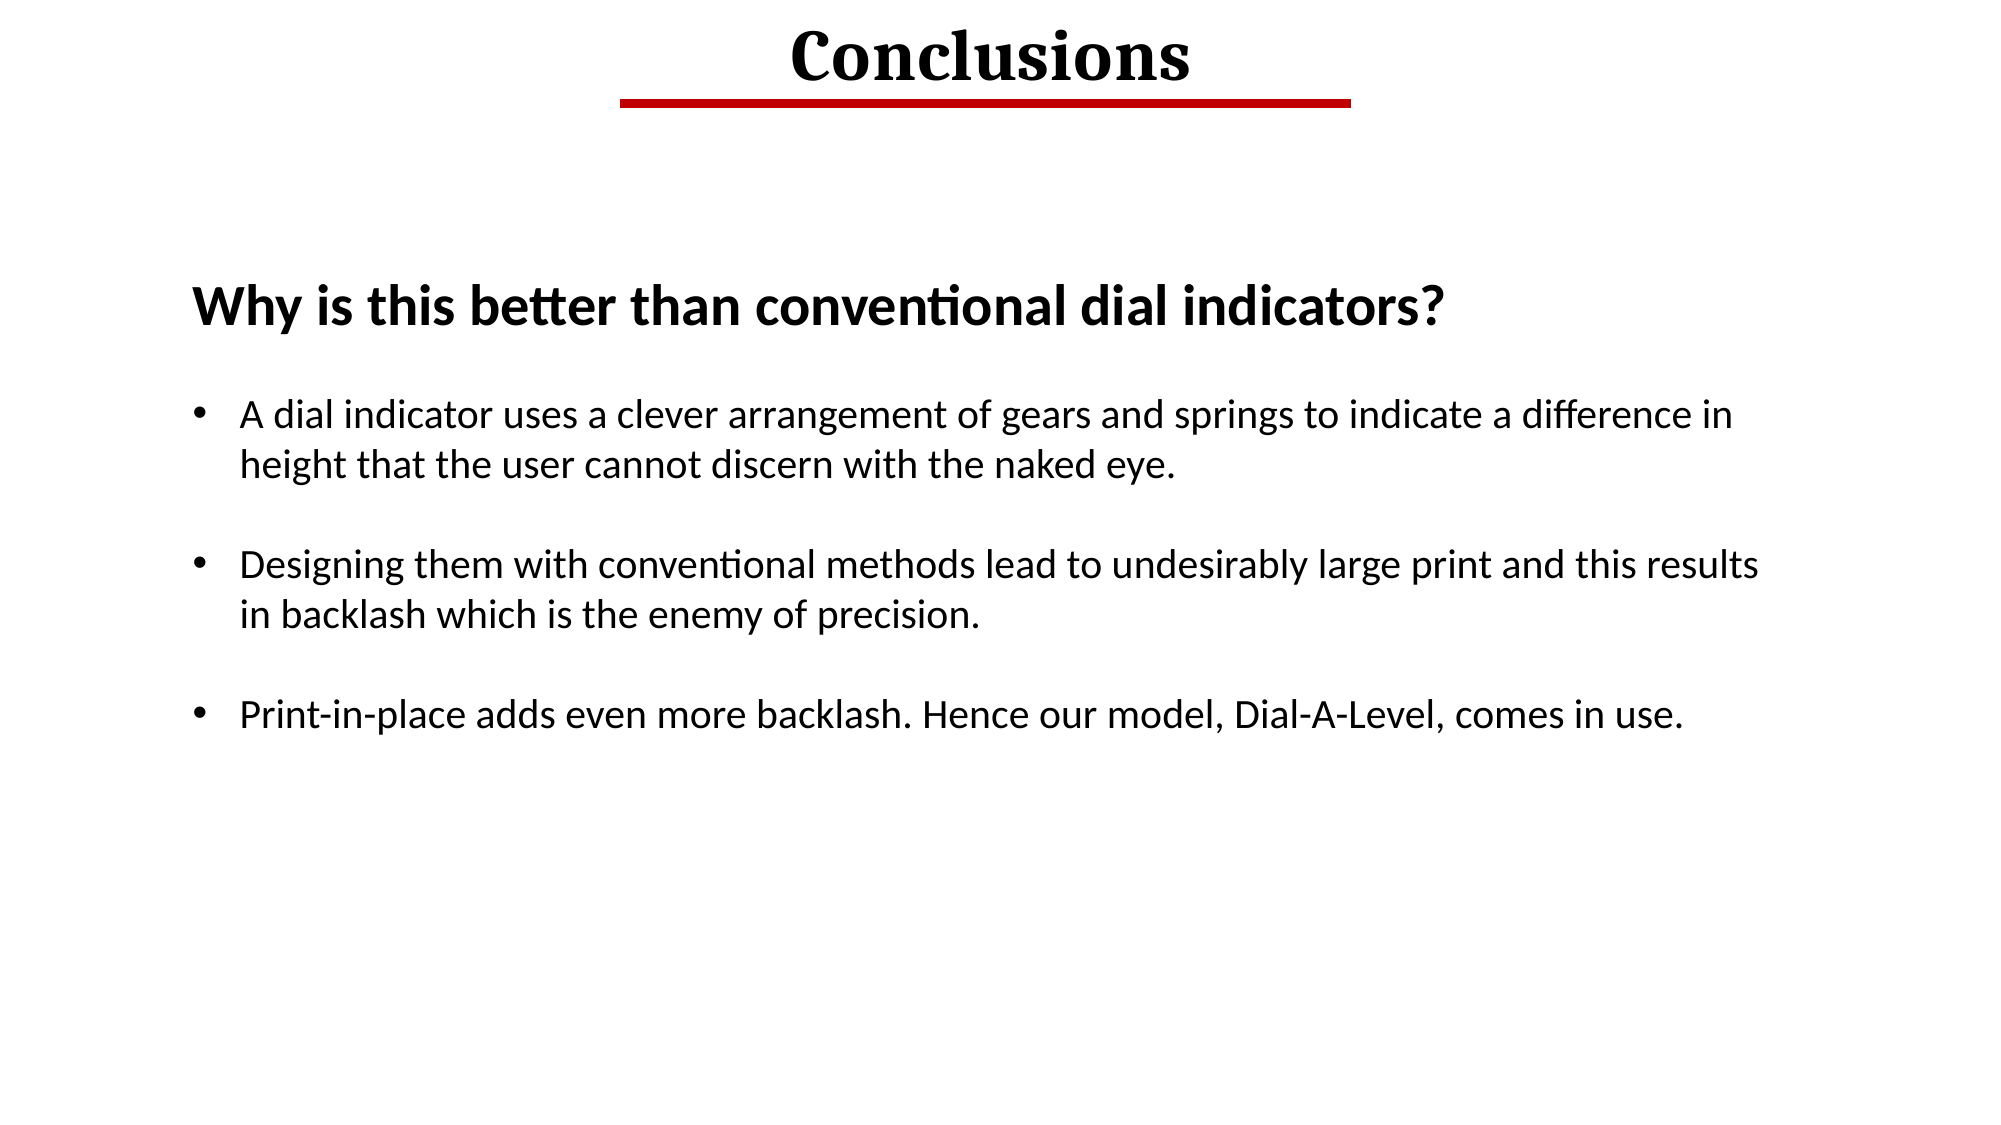

Conclusions
Why is this better than conventional dial indicators?

A dial indicator uses a clever arrangement of gears and springs to indicate a difference in height that the user cannot discern with the naked eye.

Designing them with conventional methods lead to undesirably large print and this results in backlash which is the enemy of precision.

Print-in-place adds even more backlash. Hence our model, Dial-A-Level, comes in use.